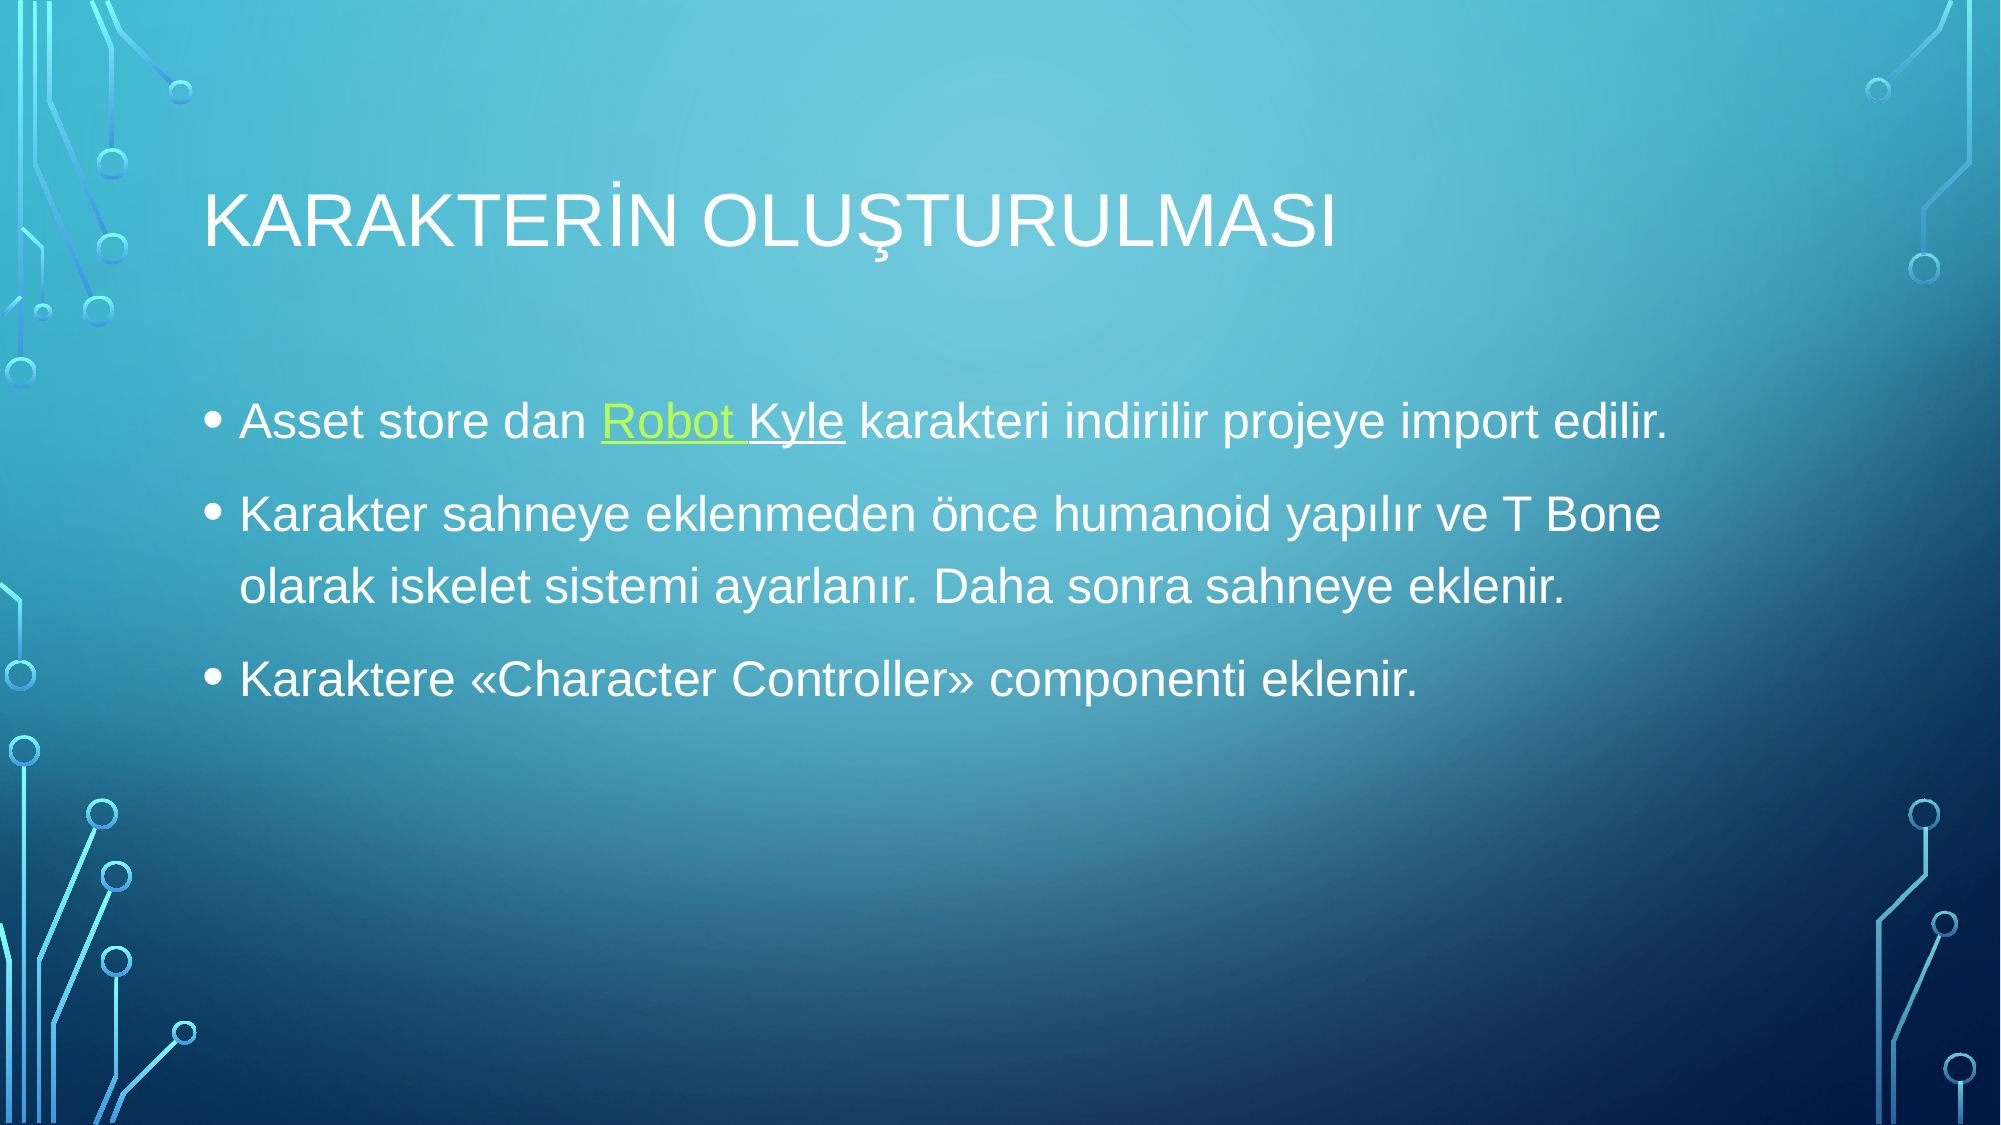

# Karakterin oluşturulması
Asset store dan Robot Kyle karakteri indirilir projeye import edilir.
Karakter sahneye eklenmeden önce humanoid yapılır ve T Bone olarak iskelet sistemi ayarlanır. Daha sonra sahneye eklenir.
Karaktere «Character Controller» componenti eklenir.